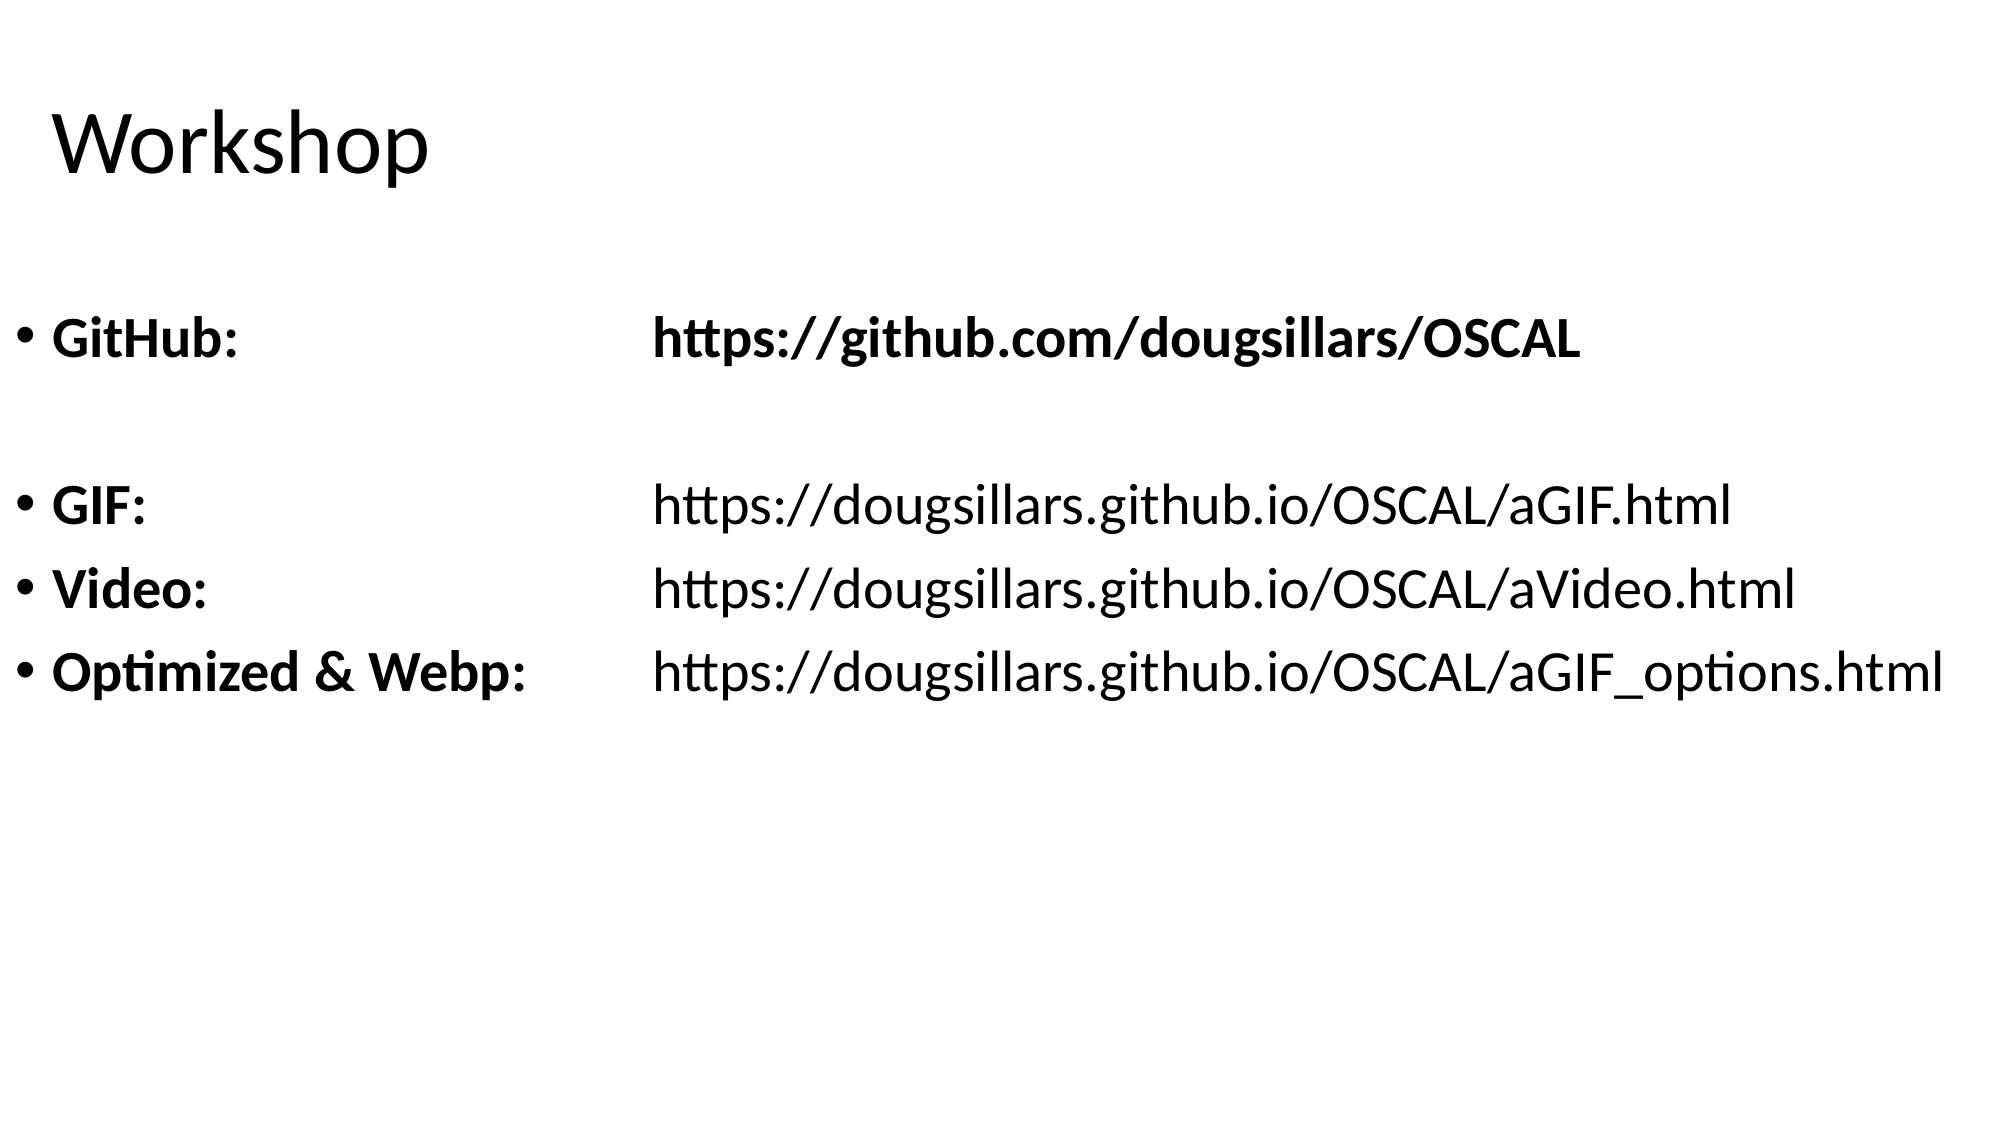

# Workshop
GitHub:  			https://github.com/dougsillars/OSCAL

GIF:      			https://dougsillars.github.io/OSCAL/aGIF.html
Video:		  	https://dougsillars.github.io/OSCAL/aVideo.html
Optimized & Webp:	https://dougsillars.github.io/OSCAL/aGIF_options.html